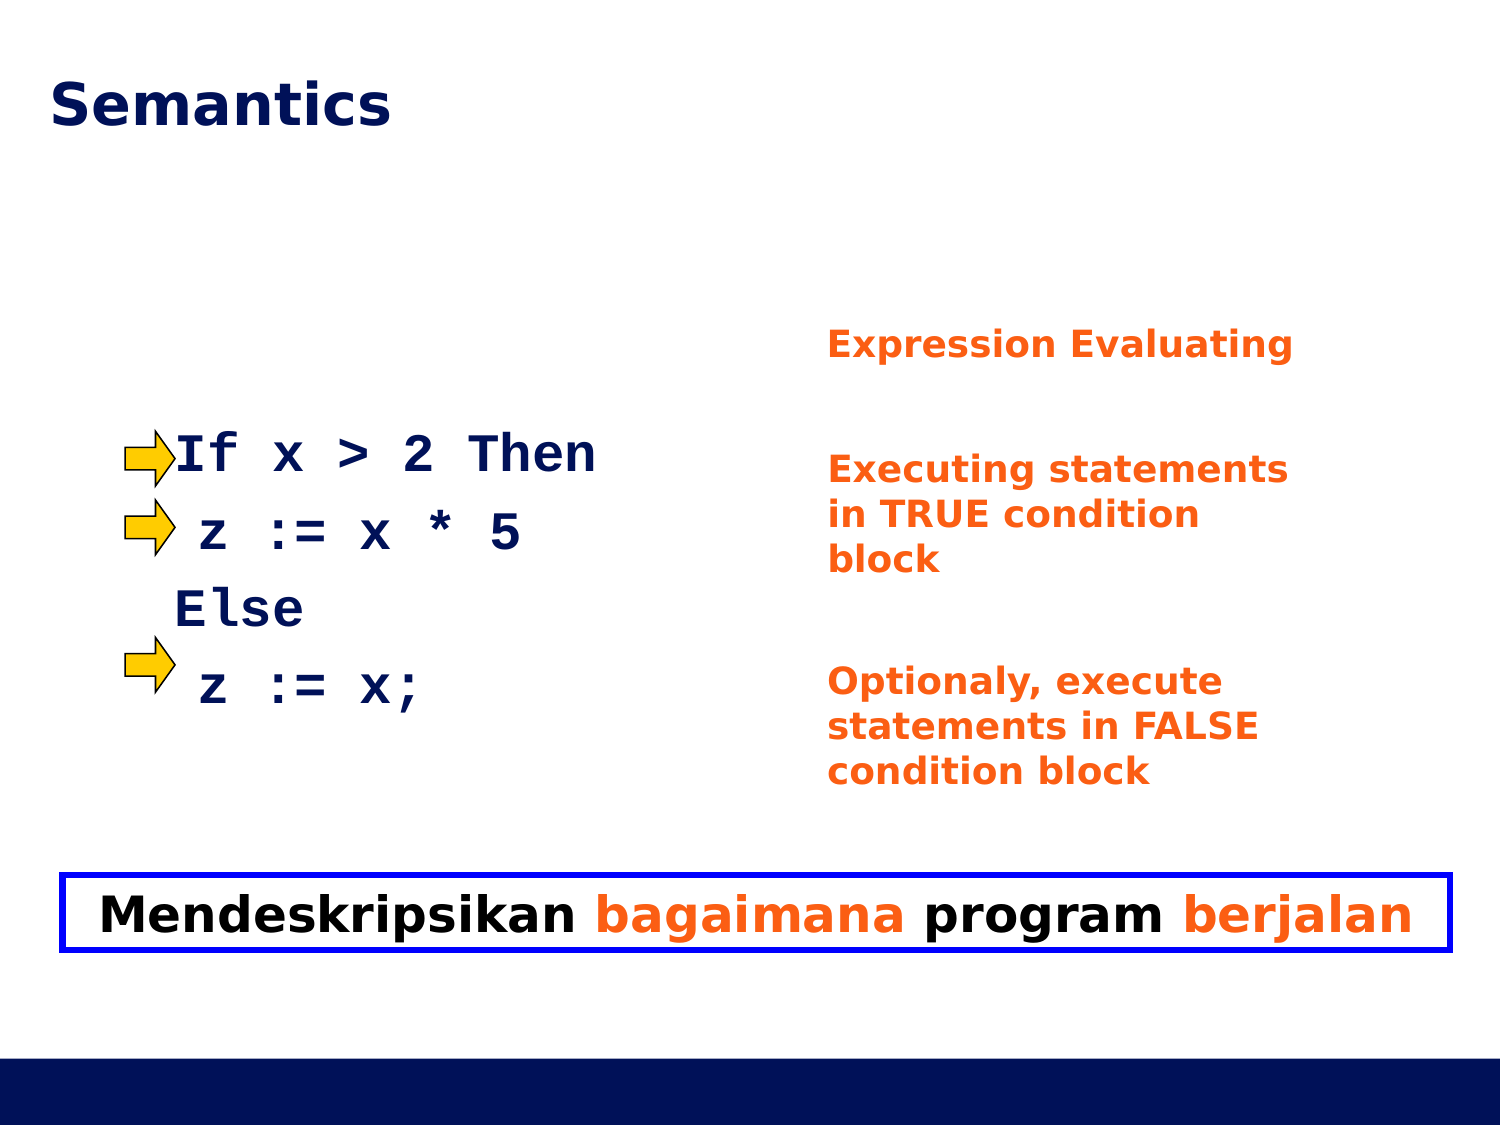

# Semantics
Expression Evaluating
If x > 2 Then
	z := x * 5
Else
	z := x;

Executing statements in TRUE condition block

Optionaly, execute statements in FALSE condition block
Mendeskripsikan bagaimana program berjalan